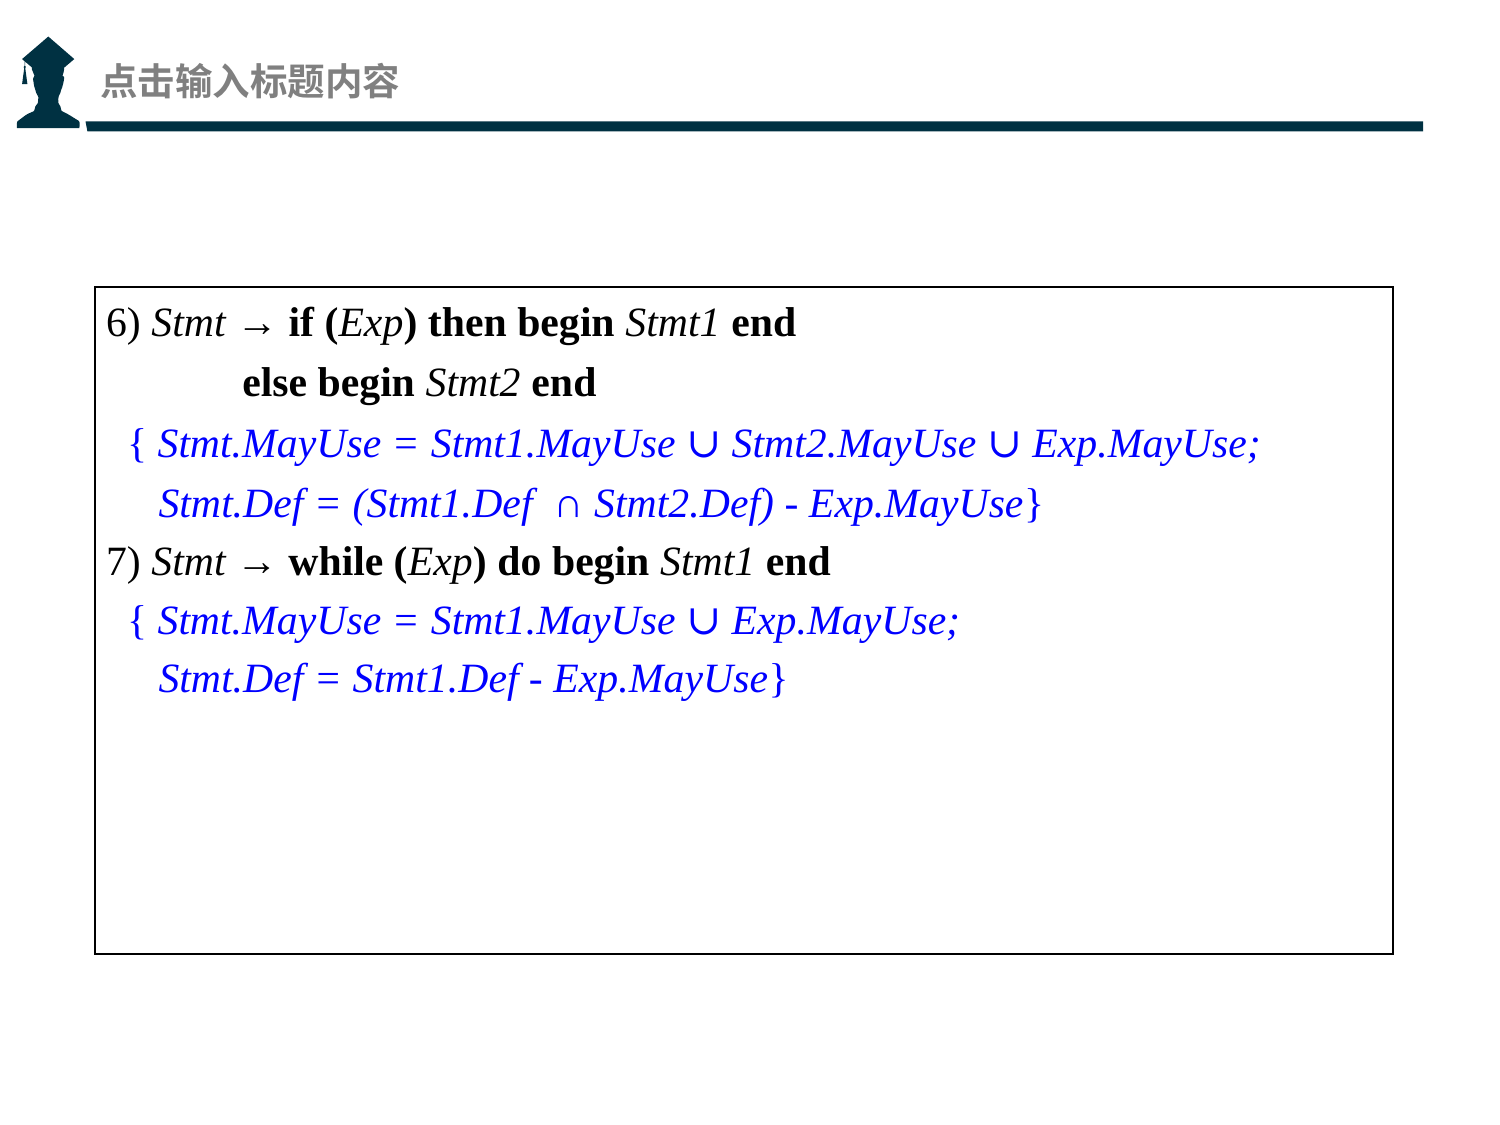

6) Stmt → if (Exp) then begin Stmt1 end
             else begin Stmt2 end
  { Stmt.MayUse = Stmt1.MayUse ∪ Stmt2.MayUse ∪ Exp.MayUse;
     Stmt.Def = (Stmt1.Def  ∩ Stmt2.Def) - Exp.MayUse}
7) Stmt → while (Exp) do begin Stmt1 end
  { Stmt.MayUse = Stmt1.MayUse ∪ Exp.MayUse;
     Stmt.Def = Stmt1.Def - Exp.MayUse}